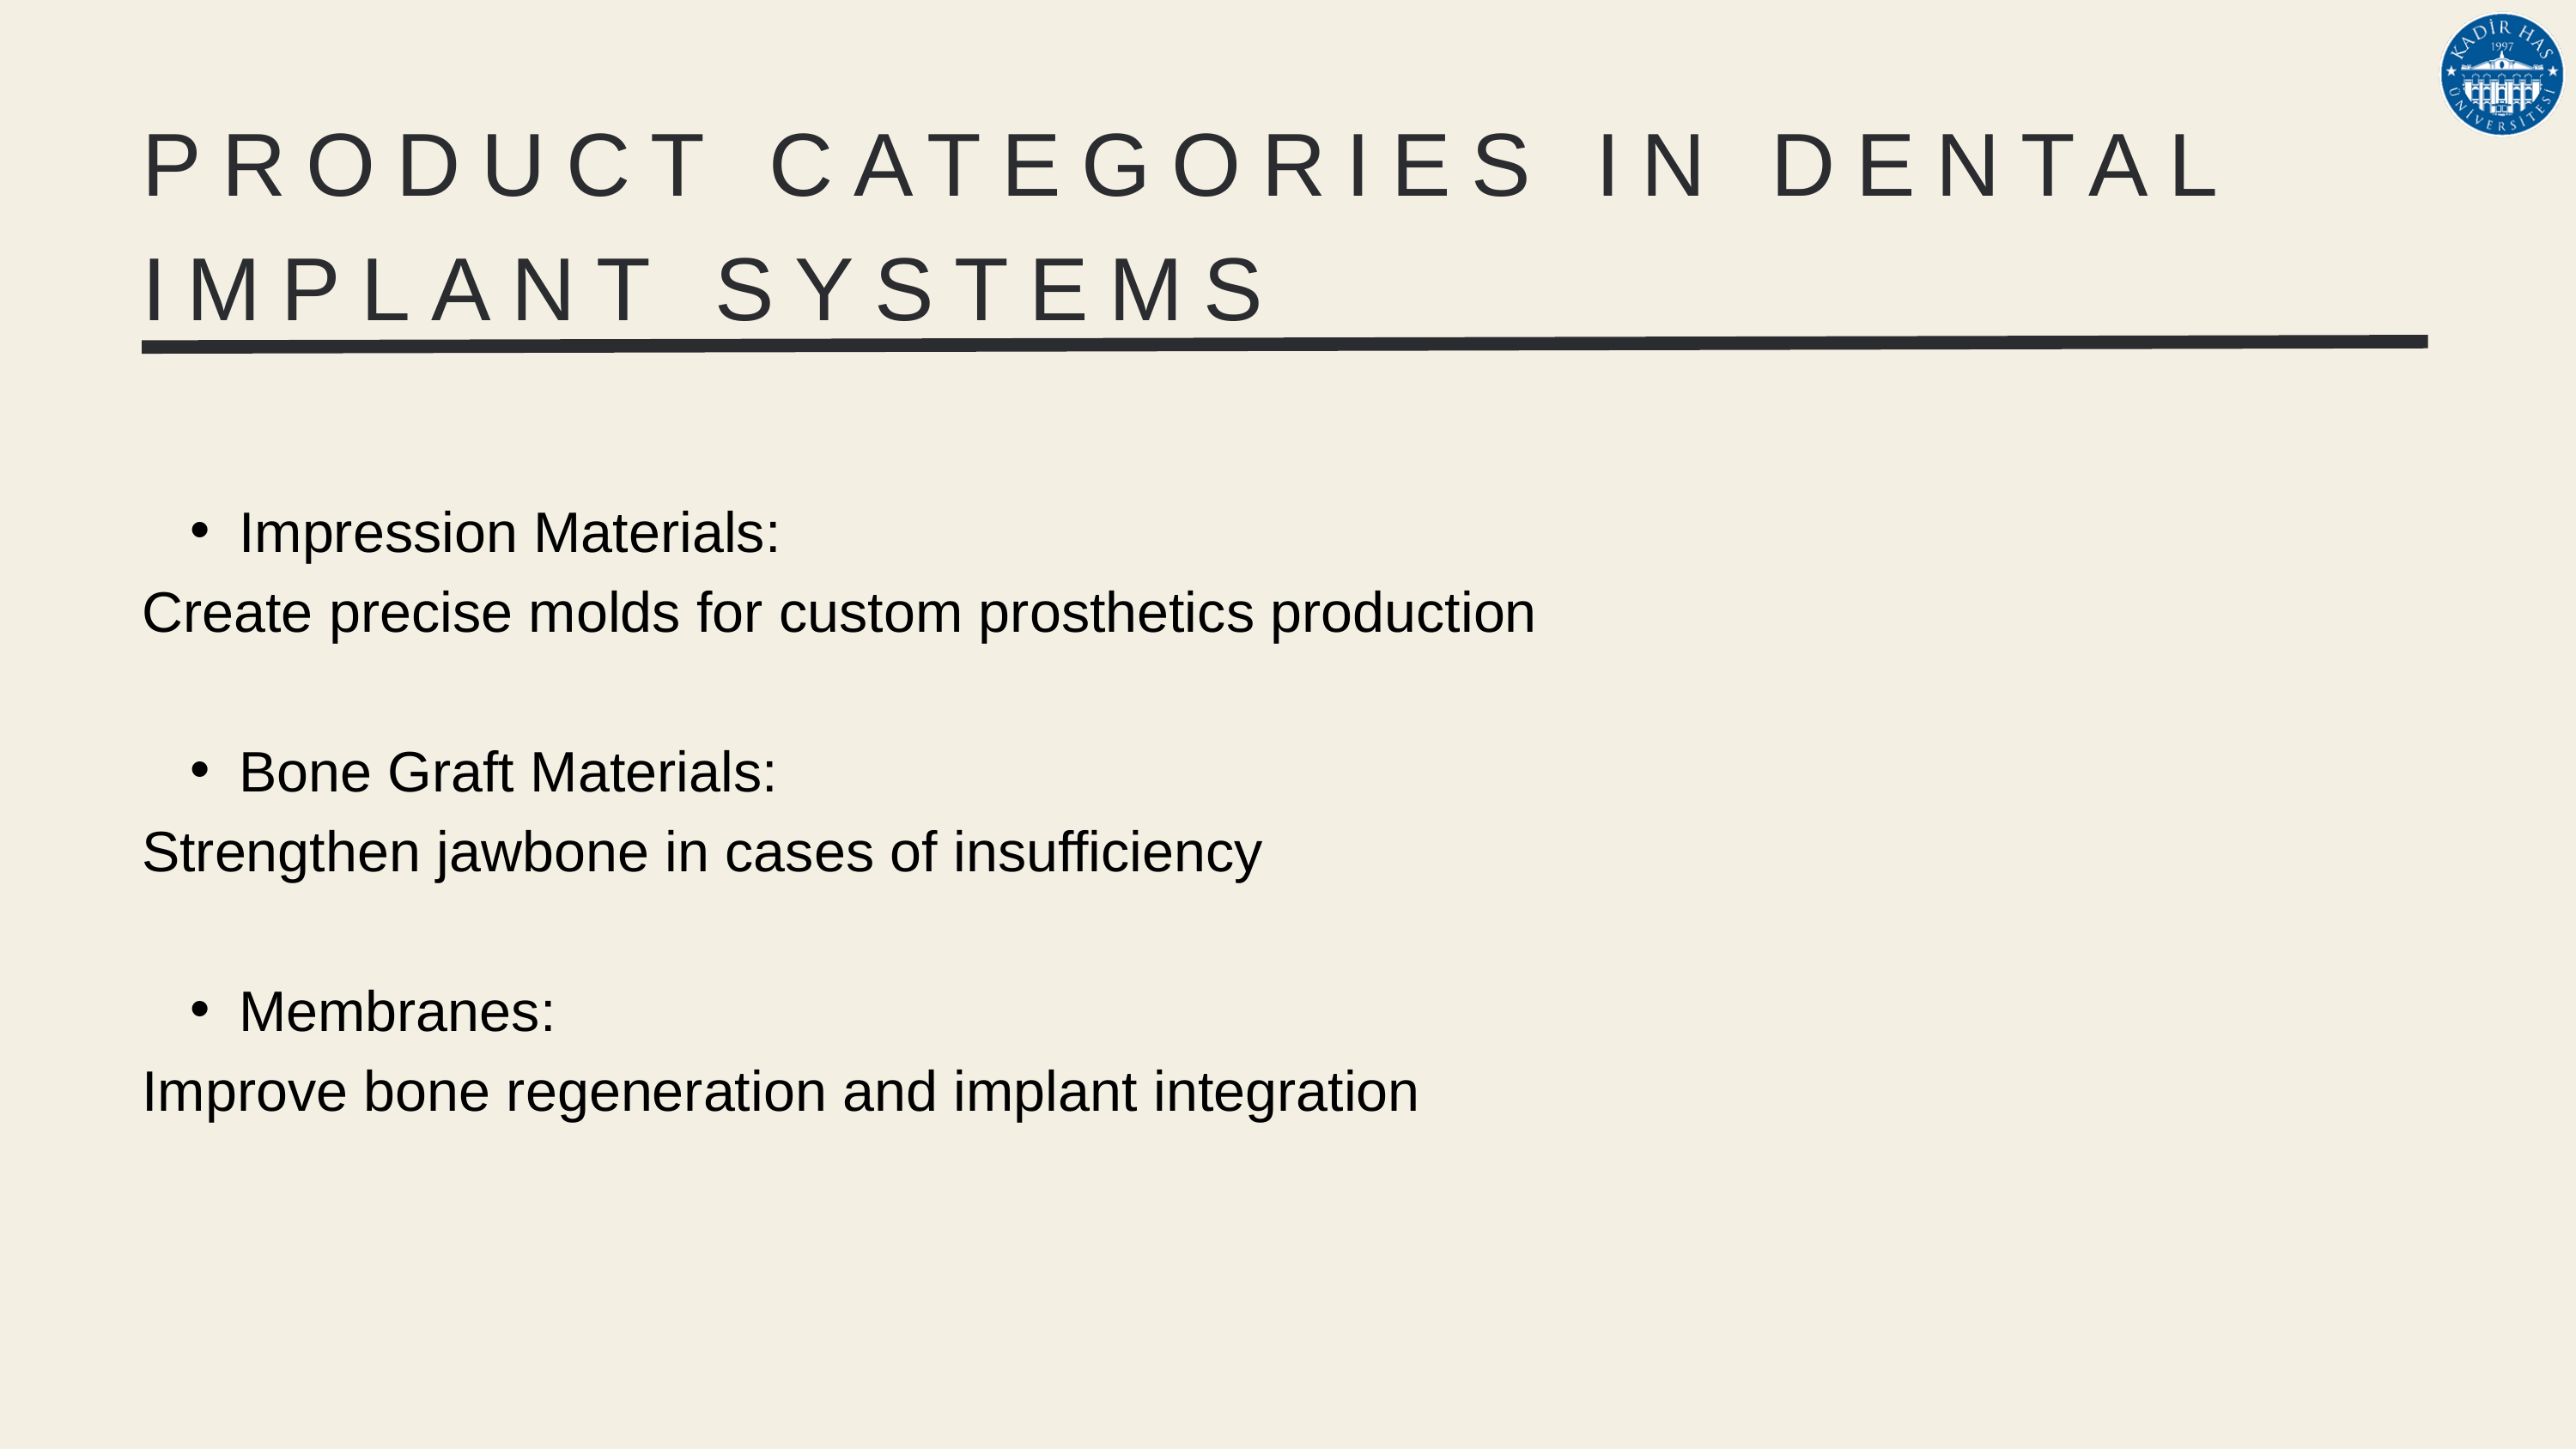

PRODUCT CATEGORIES IN DENTAL IMPLANT SYSTEMS

Impression Materials:
Create precise molds for custom prosthetics production

Bone Graft Materials:
Strengthen jawbone in cases of insufficiency

Membranes:
Improve bone regeneration and implant integration